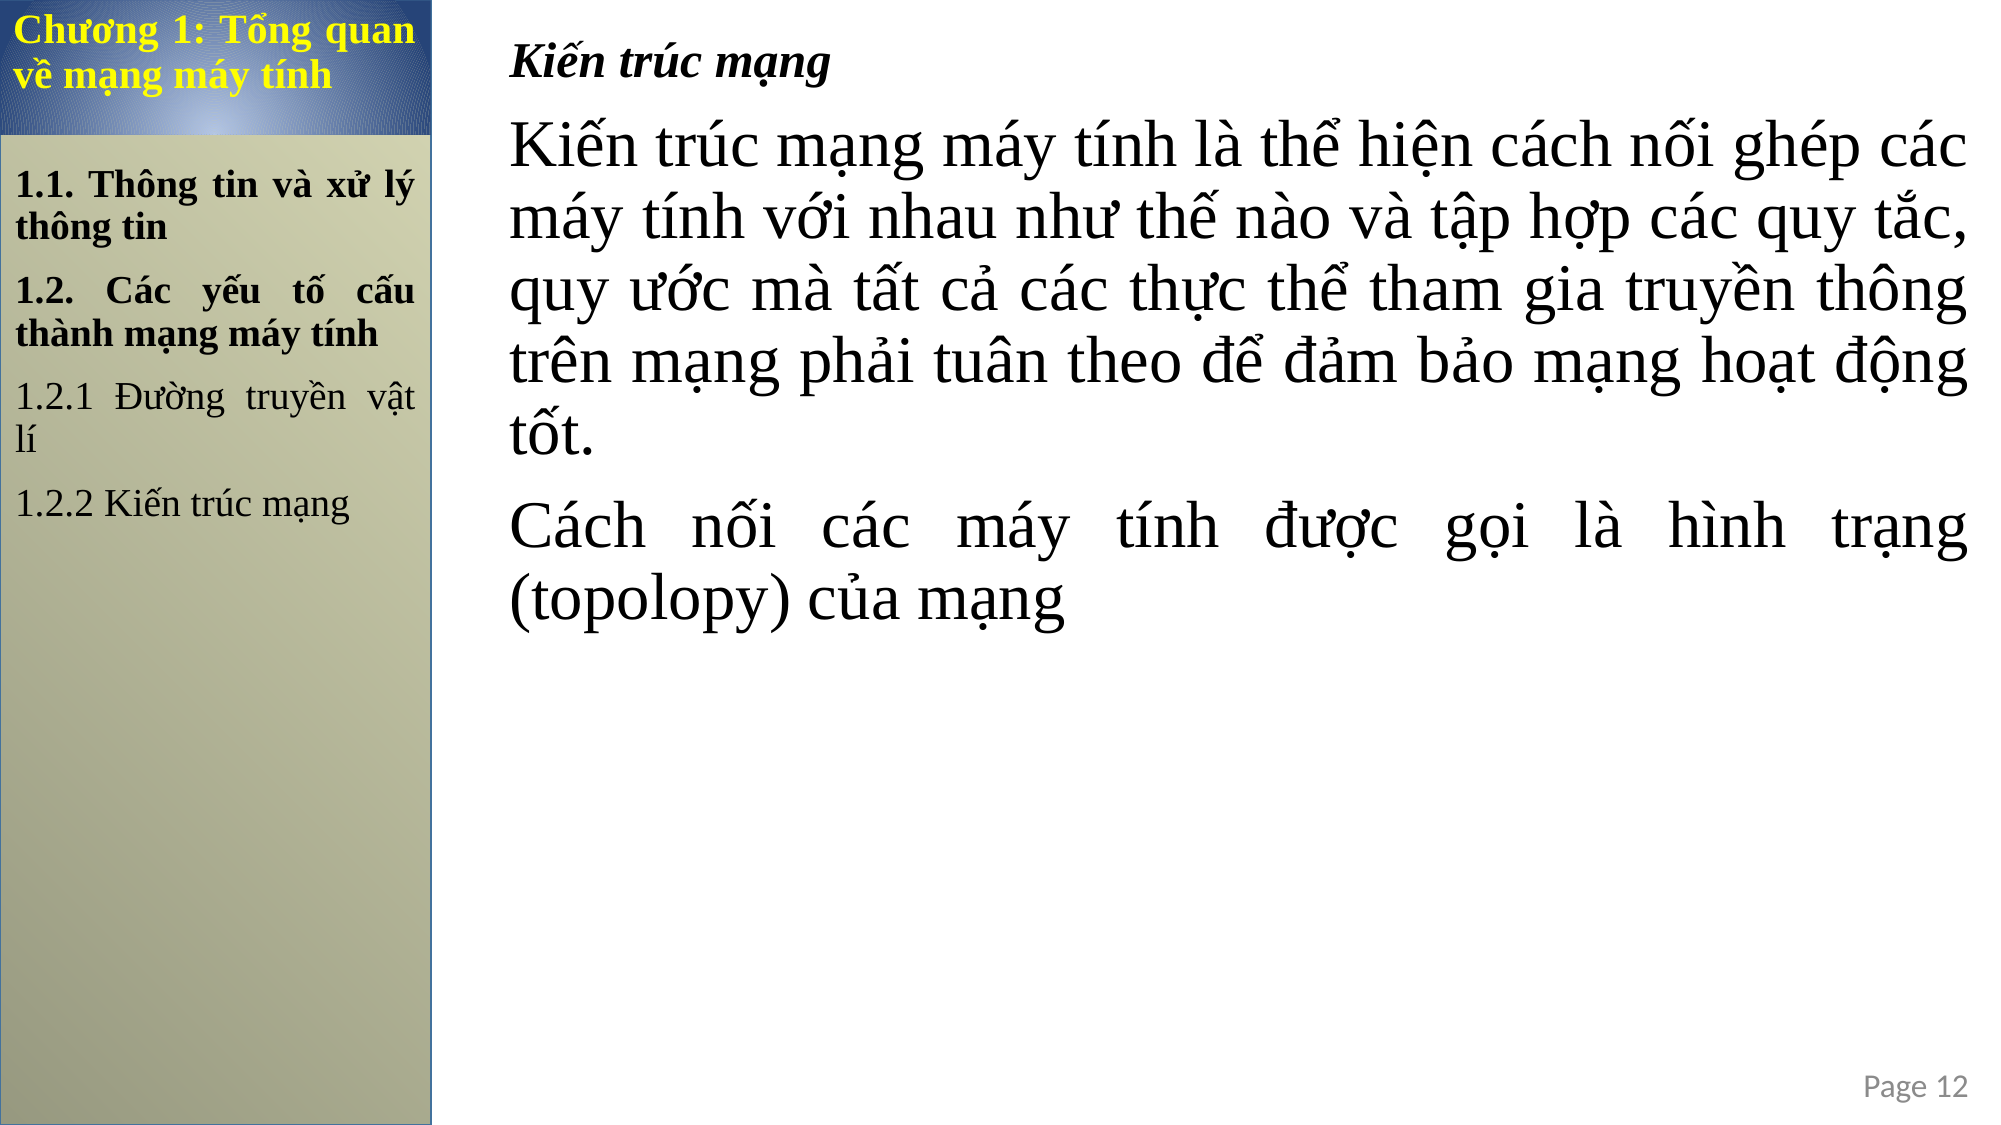

Chương 1: Tổng quan về mạng máy tính
Kiến trúc mạng
Kiến trúc mạng máy tính là thể hiện cách nối ghép các máy tính với nhau như thế nào và tập hợp các quy tắc, quy ước mà tất cả các thực thể tham gia truyền thông trên mạng phải tuân theo để đảm bảo mạng hoạt động tốt.
Cách nối các máy tính được gọi là hình trạng (topolopy) của mạng

1.1. Thông tin và xử lý thông tin
1.2. Các yếu tố cấu thành mạng máy tính
1.2.1 Đường truyền vật lí
1.2.2 Kiến trúc mạng
Page 12